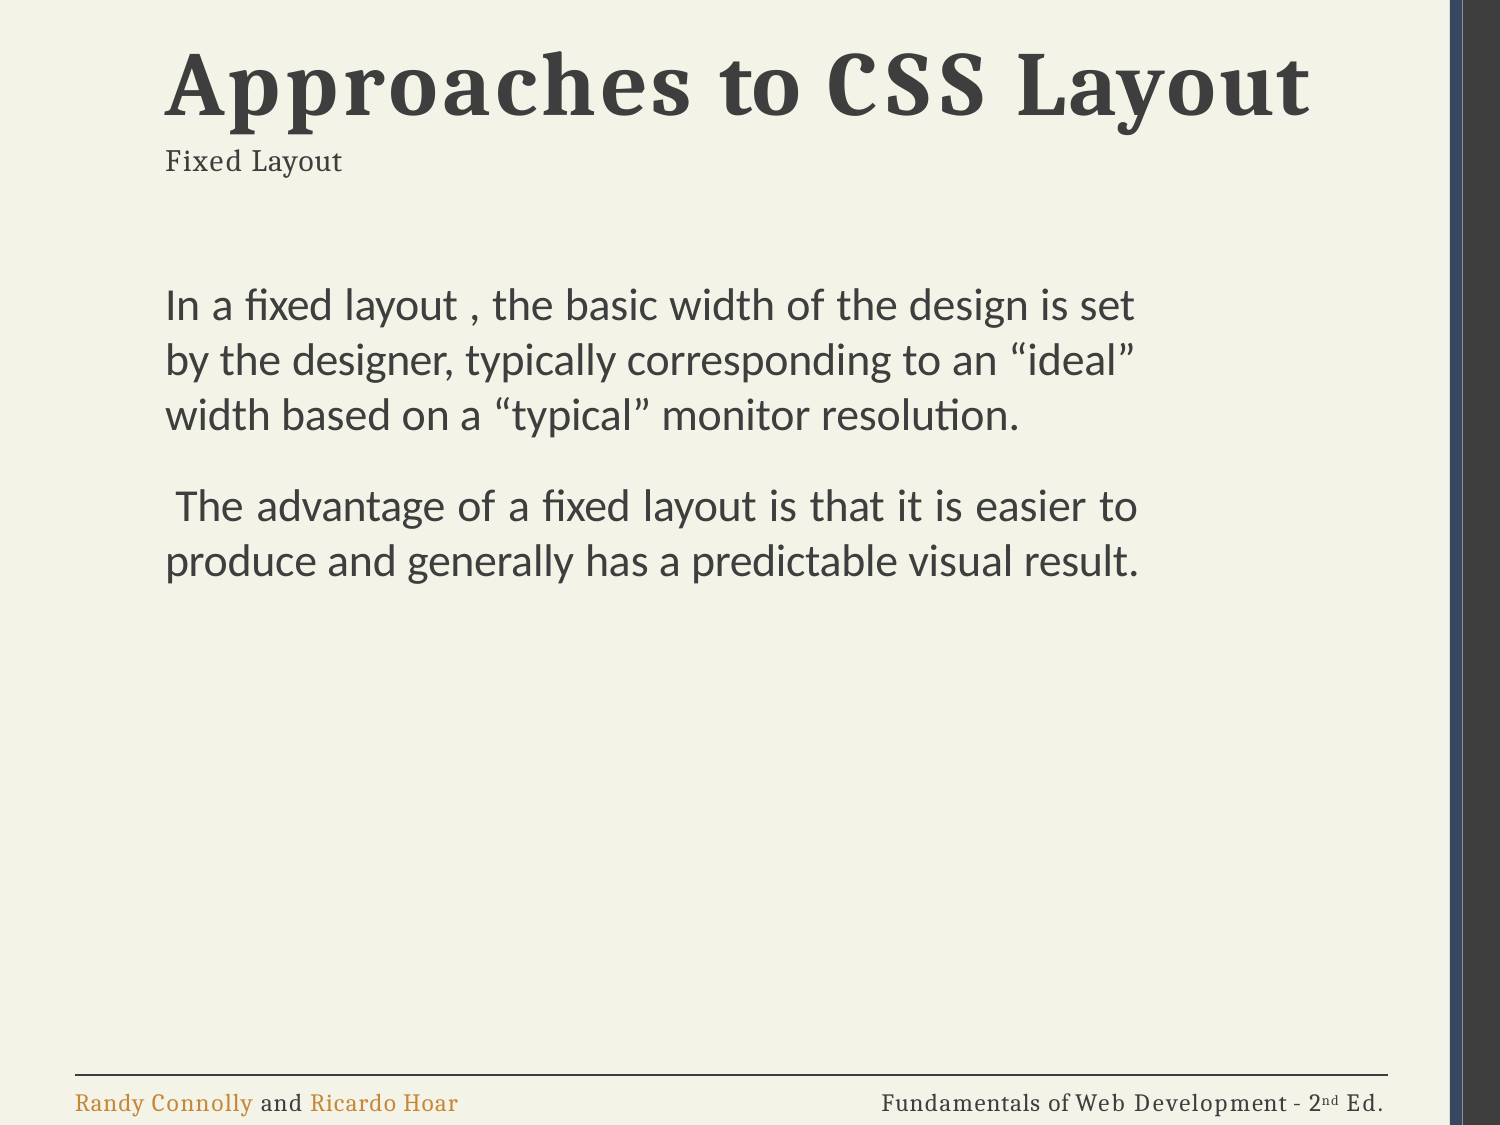

# Approaches to CSS Layout
Fixed Layout
In a fixed layout , the basic width of the design is set  by the designer, typically corresponding to an “ideal”  width based on a “typical” monitor resolution.
The advantage of a fixed layout is that it is easier to  produce and generally has a predictable visual result.
Randy Connolly and Ricardo Hoar
Fundamentals of Web Development - 2nd  Ed.